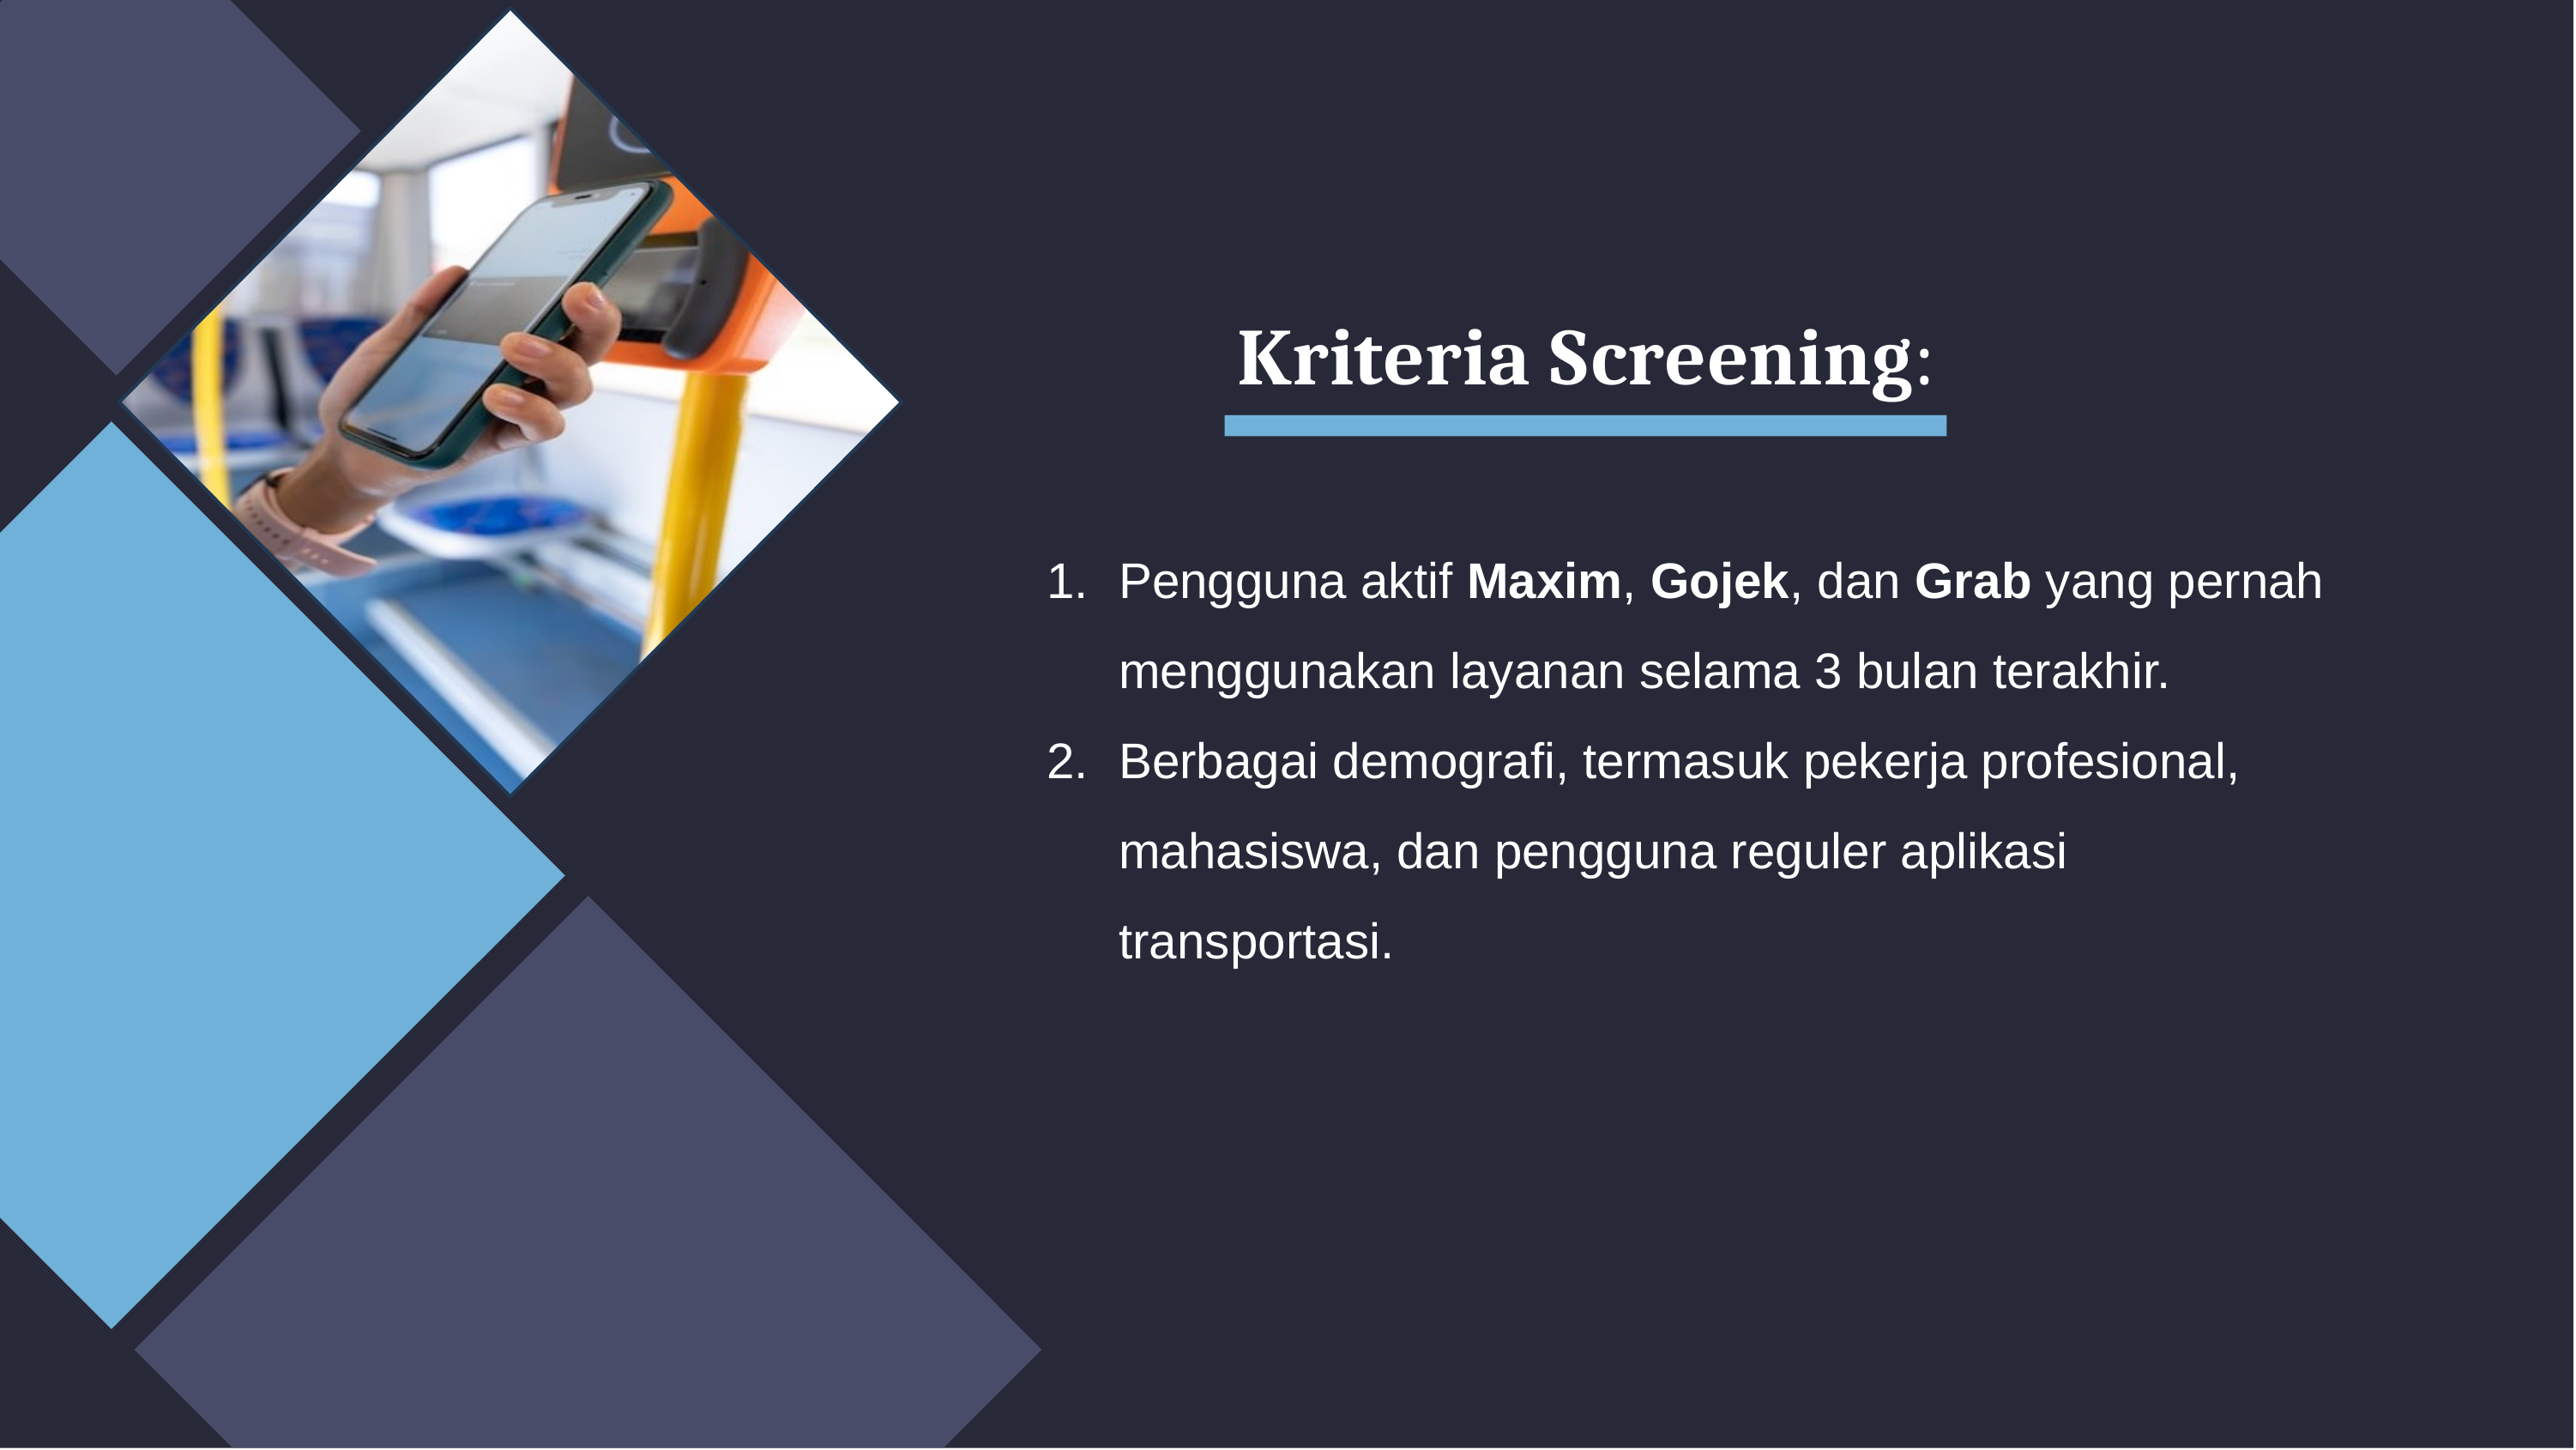

# Kriteria Screening:

Pengguna aktif Maxim, Gojek, dan Grab yang pernah menggunakan layanan selama 3 bulan terakhir.
Berbagai demografi, termasuk pekerja profesional, mahasiswa, dan pengguna reguler aplikasi transportasi.